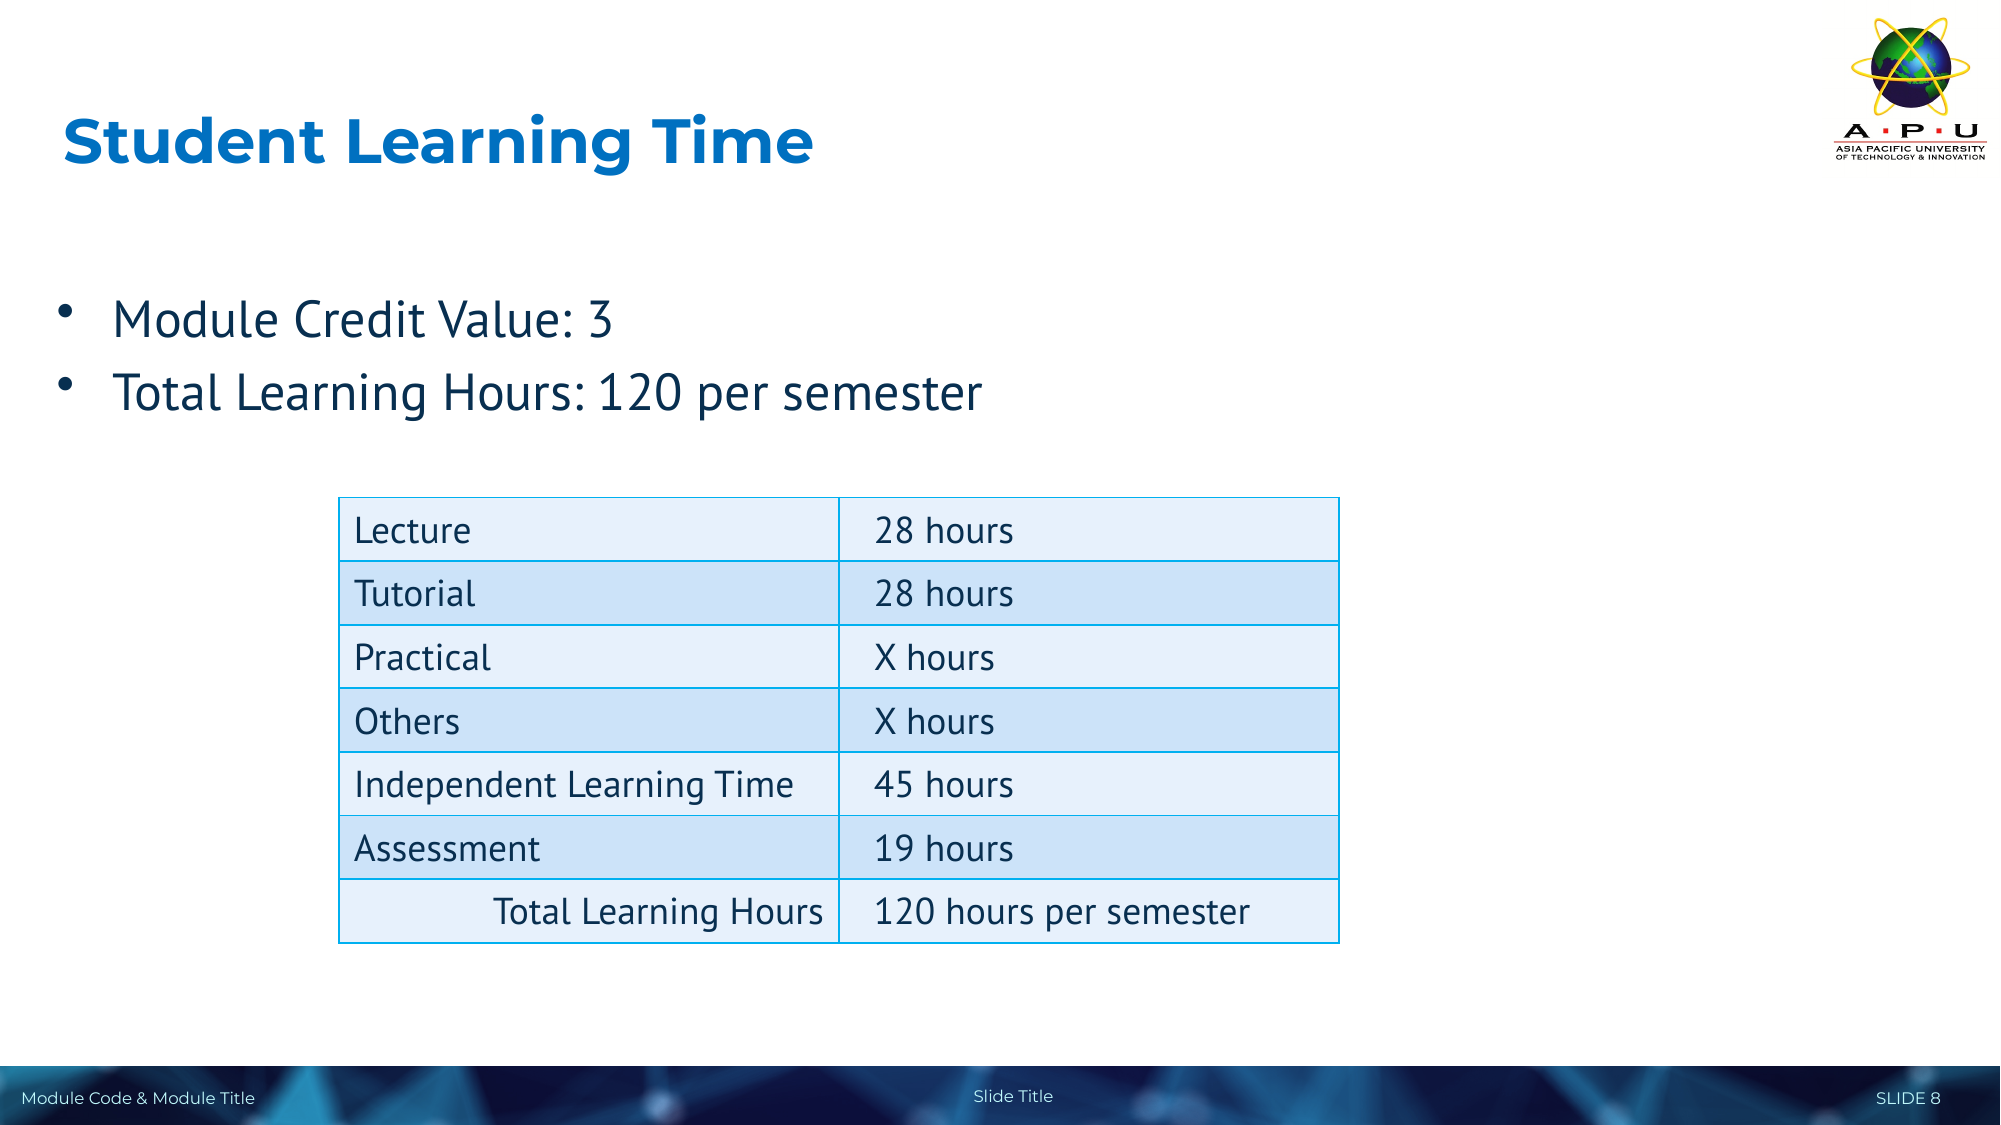

# Student Learning Time
Module Credit Value: 3
Total Learning Hours: 120 per semester
| Lecture | 28 hours |
| --- | --- |
| Tutorial | 28 hours |
| Practical | X hours |
| Others | X hours |
| Independent Learning Time | 45 hours |
| Assessment | 19 hours |
| Total Learning Hours | 120 hours per semester |